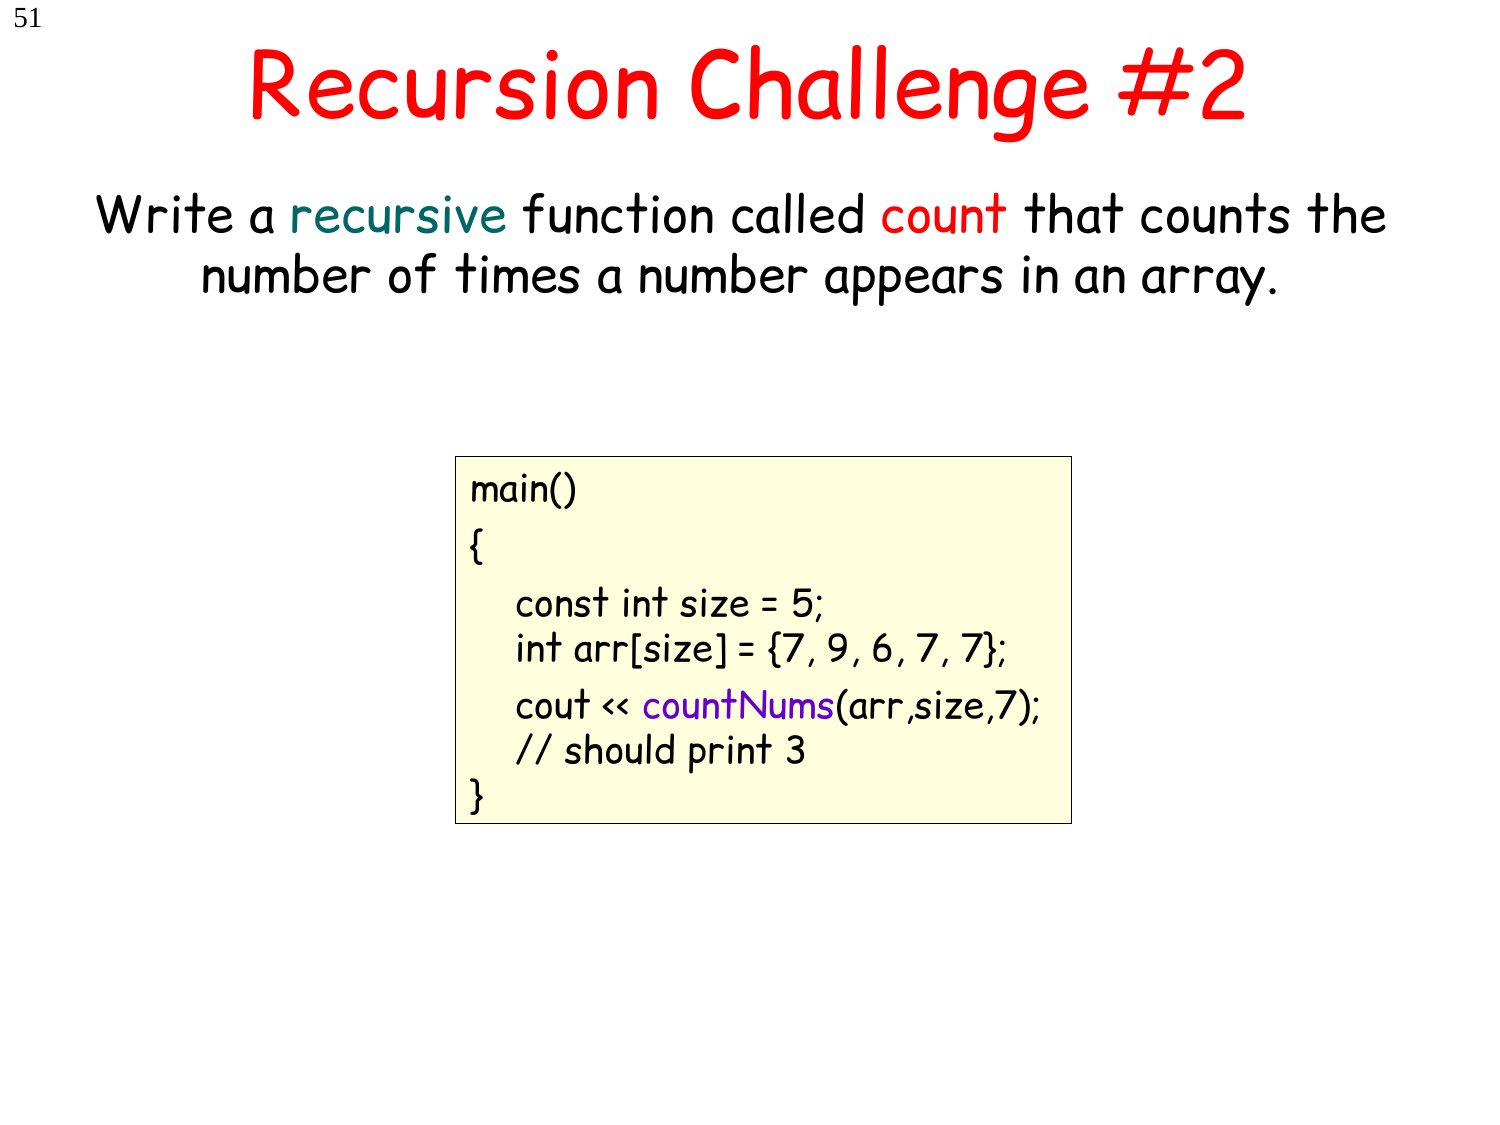

# Recursion Challenge #2
51
Write a recursive function called count that counts the number of times a number appears in an array.
main()
{
    const int size = 5;
    int arr[size] = {7, 9, 6, 7, 7};
    cout << countNums(arr,size,7);
    // should print 3
}